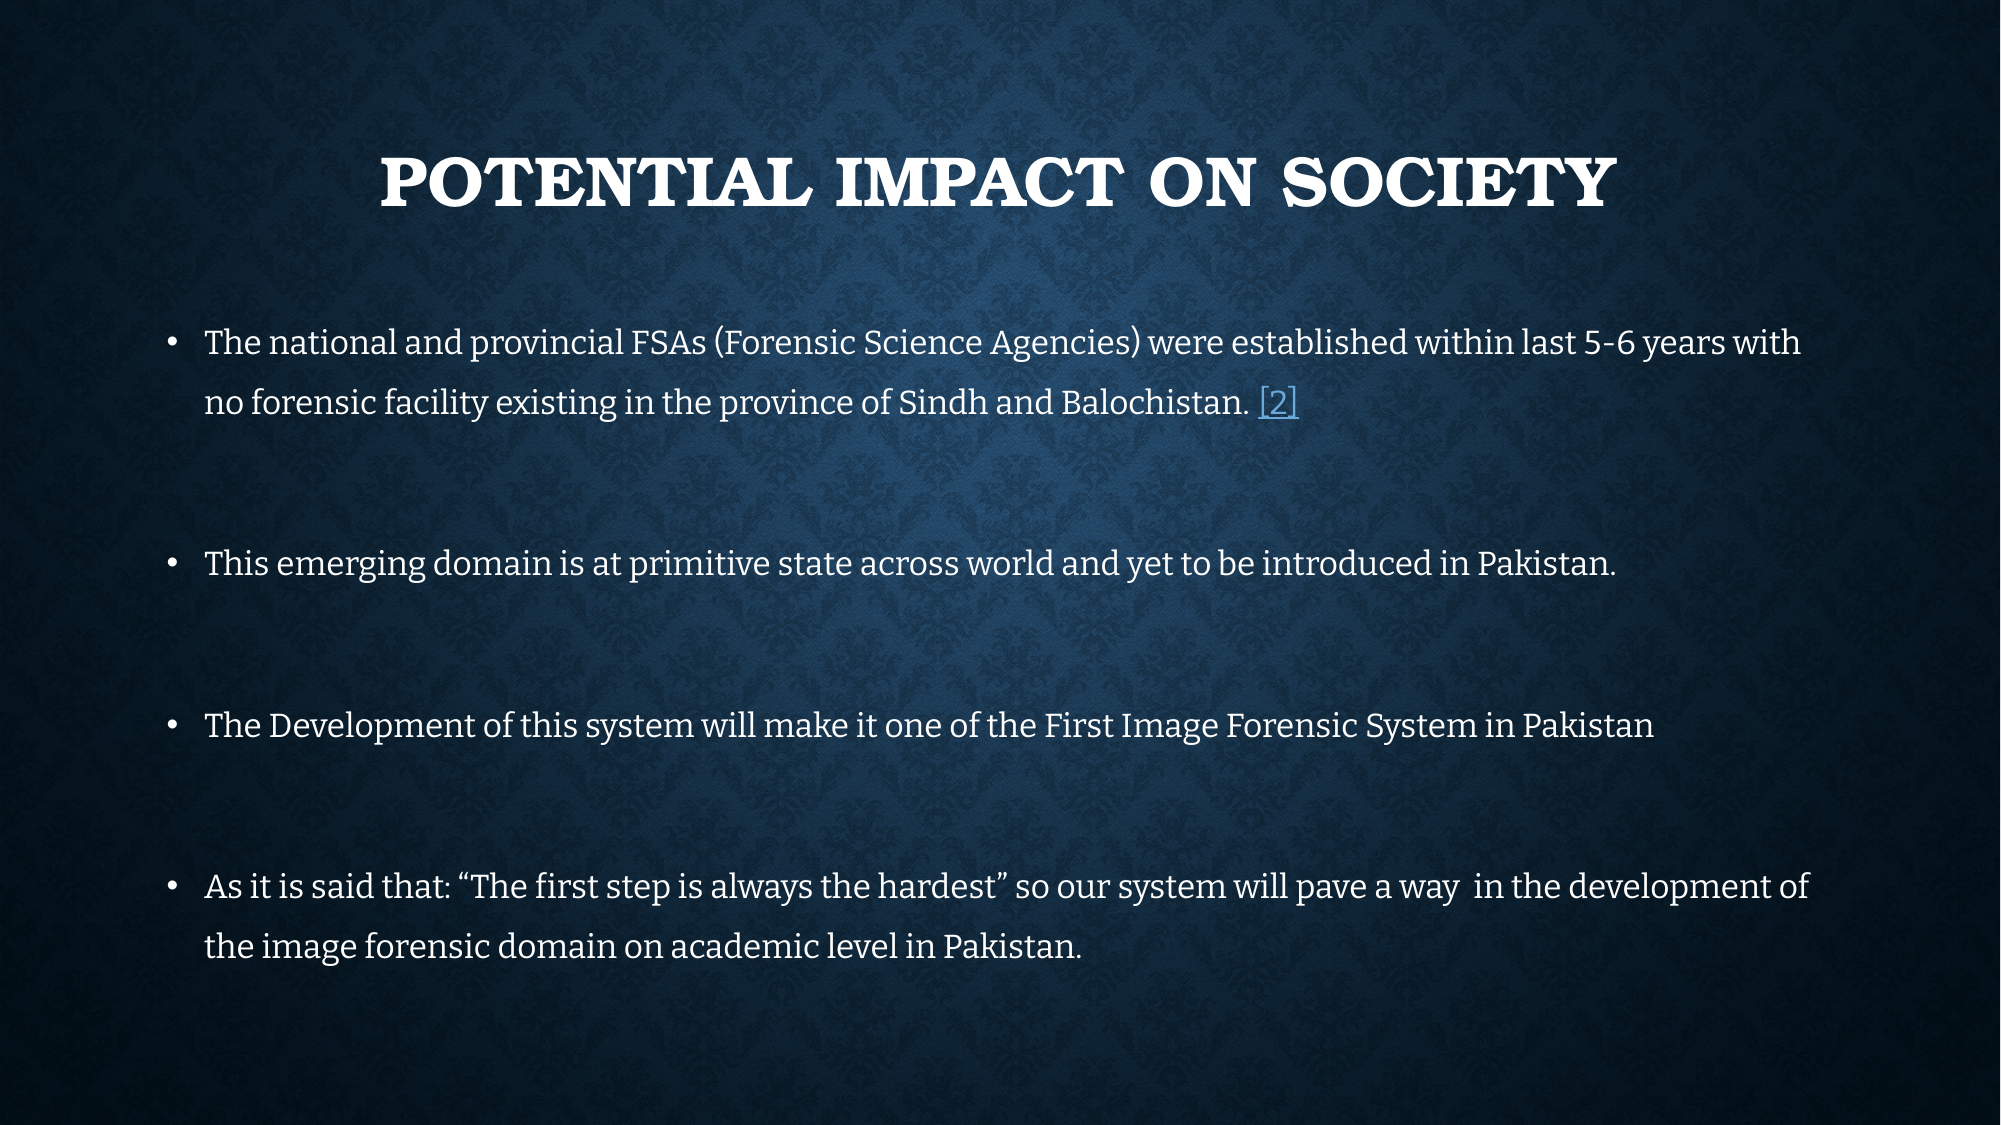

# Potential Impact on Society
The national and provincial FSAs (Forensic Science Agencies) were established within last 5-6 years with no forensic facility existing in the province of Sindh and Balochistan. [2]

This emerging domain is at primitive state across world and yet to be introduced in Pakistan.

The Development of this system will make it one of the First Image Forensic System in Pakistan

As it is said that: “The first step is always the hardest” so our system will pave a way  in the development of the image forensic domain on academic level in Pakistan.